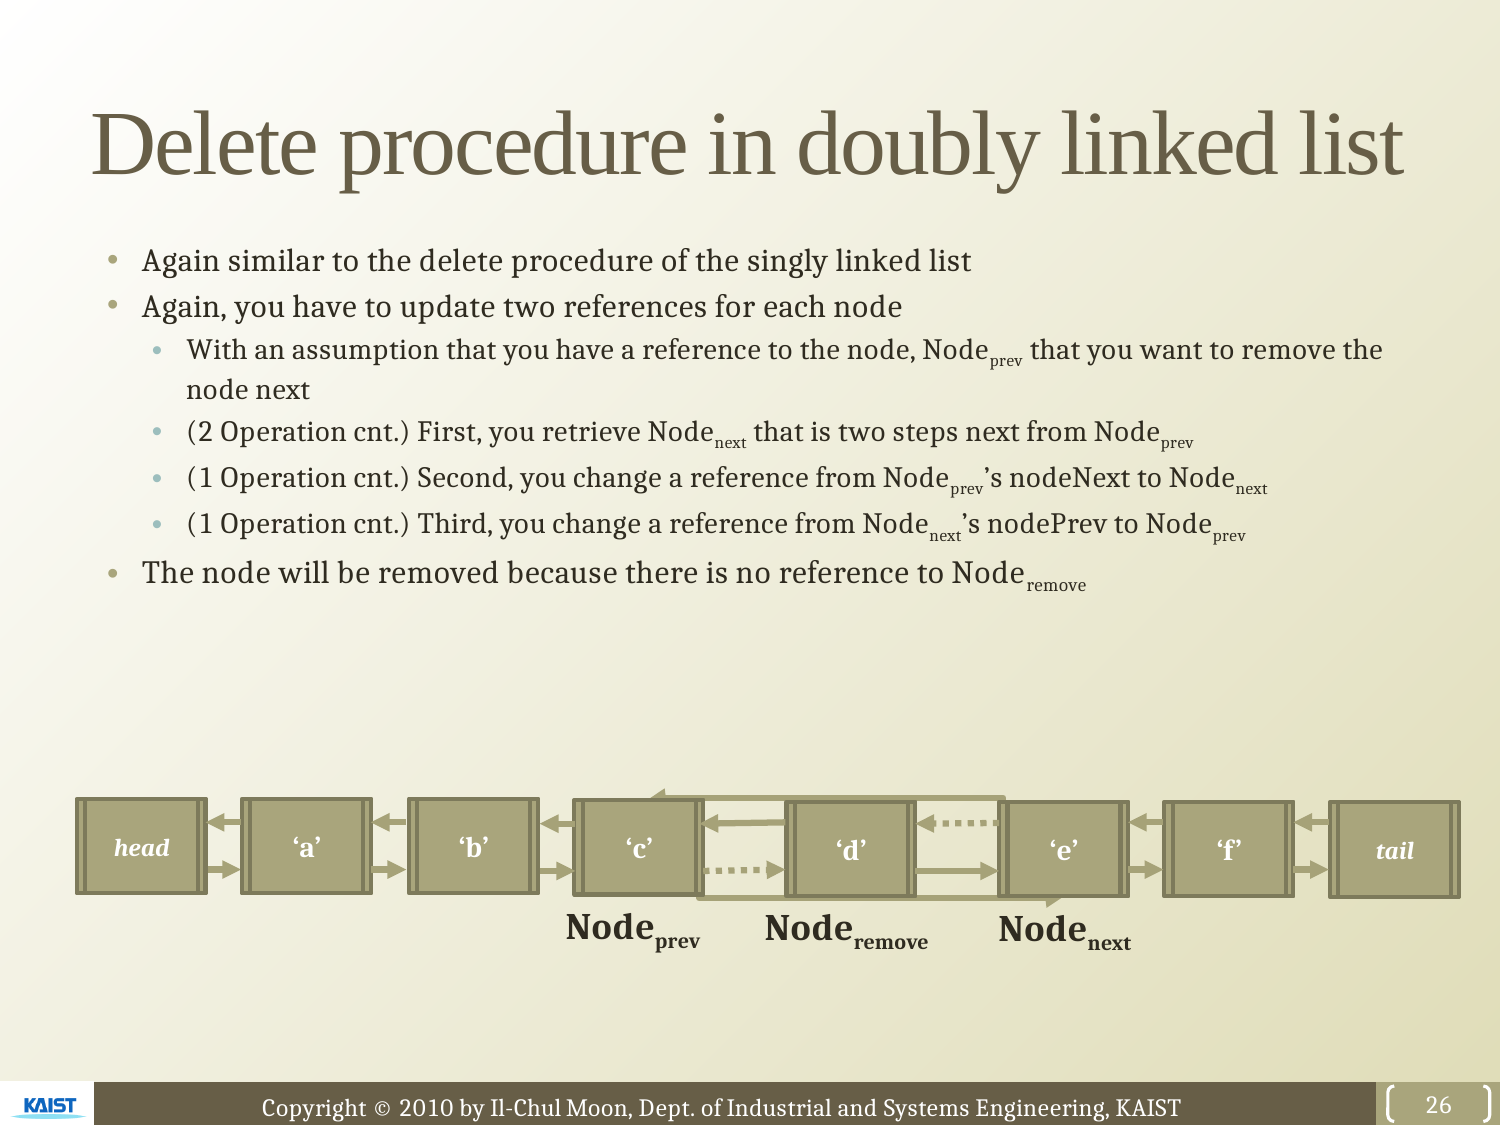

# Delete procedure in doubly linked list
Again similar to the delete procedure of the singly linked list
Again, you have to update two references for each node
With an assumption that you have a reference to the node, Nodeprev that you want to remove the node next
(2 Operation cnt.) First, you retrieve Nodenext that is two steps next from Nodeprev
(1 Operation cnt.) Second, you change a reference from Nodeprev’s nodeNext to Nodenext
(1 Operation cnt.) Third, you change a reference from Nodenext’s nodePrev to Nodeprev
The node will be removed because there is no reference to Noderemove

‘b’

‘a’

head

‘c’

‘d’

‘e’

‘f’

tail

Nodeprev
Noderemove
Nodenext
26